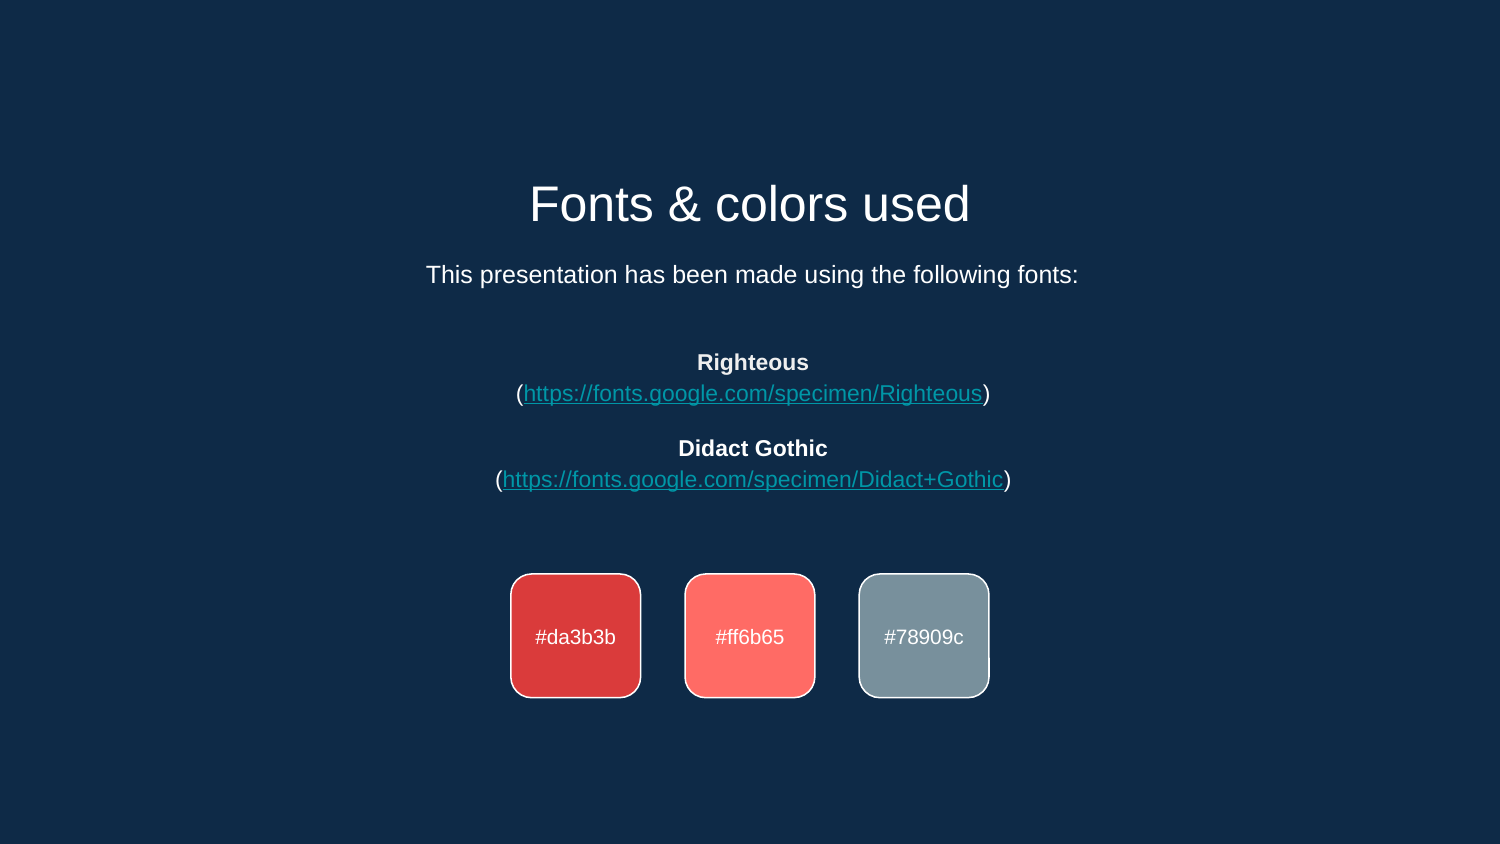

Fonts & colors used
This presentation has been made using the following fonts:

Righteous
(https://fonts.google.com/specimen/Righteous)

Didact Gothic
(https://fonts.google.com/specimen/Didact+Gothic)

#da3b3b
#ff6b65
#78909c